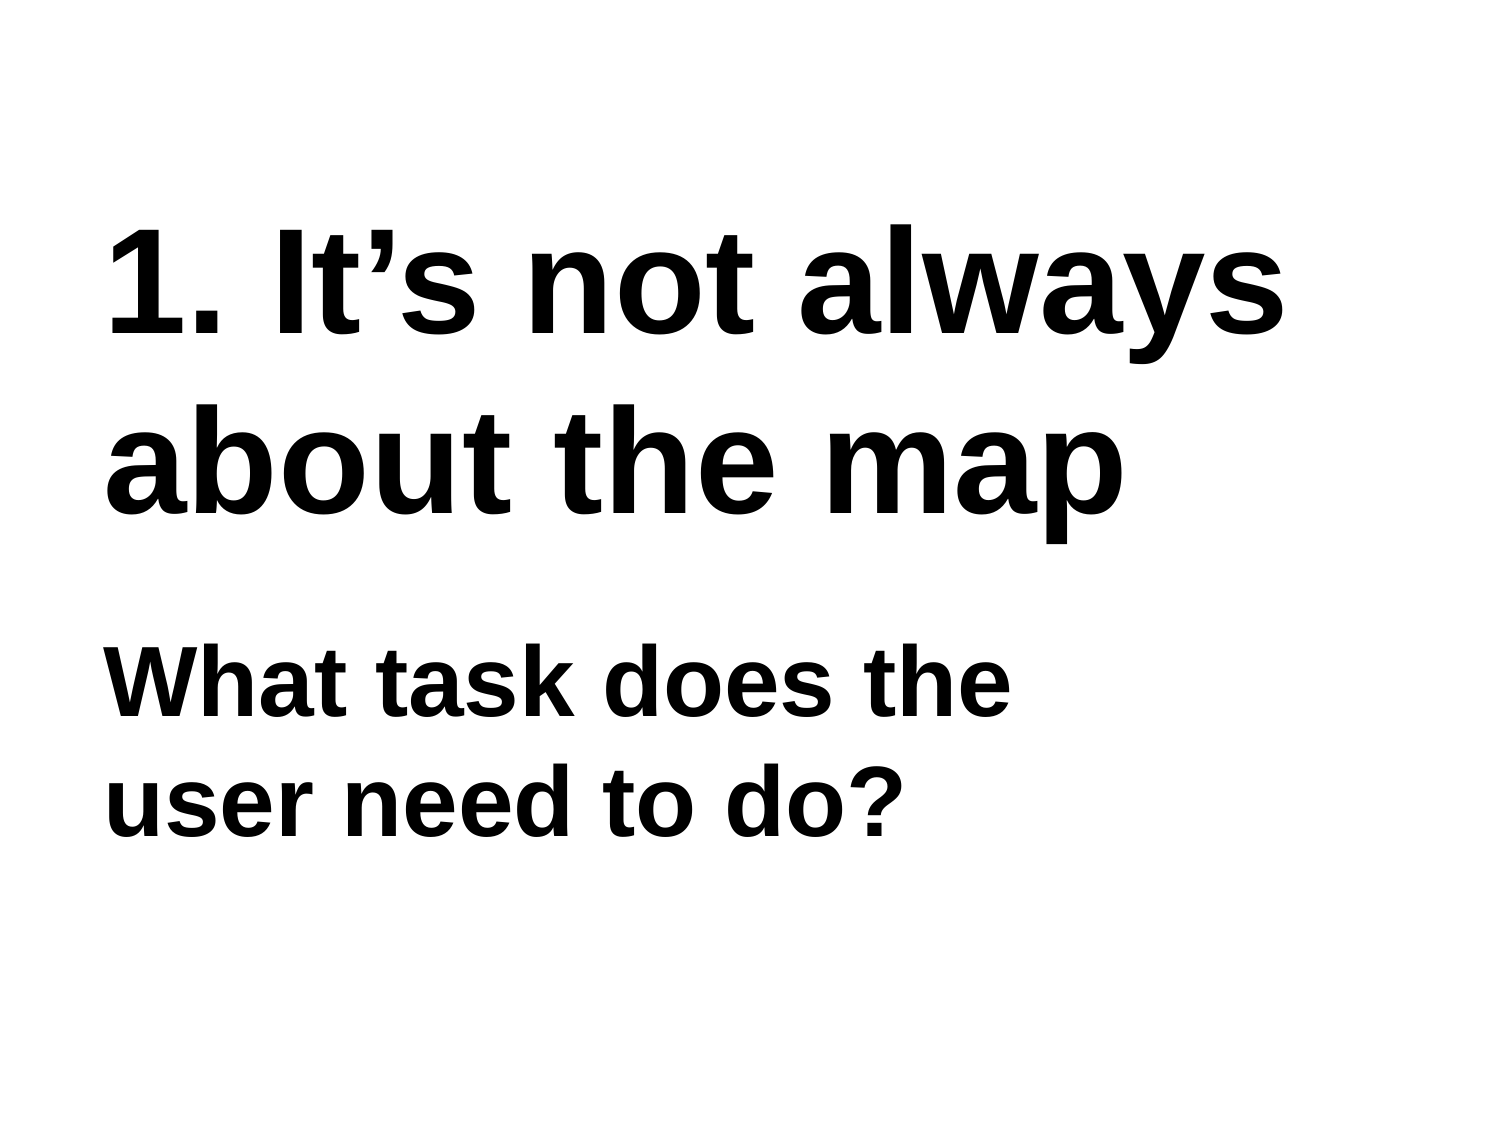

1. It’s not always about the map
What task does the
user need to do?